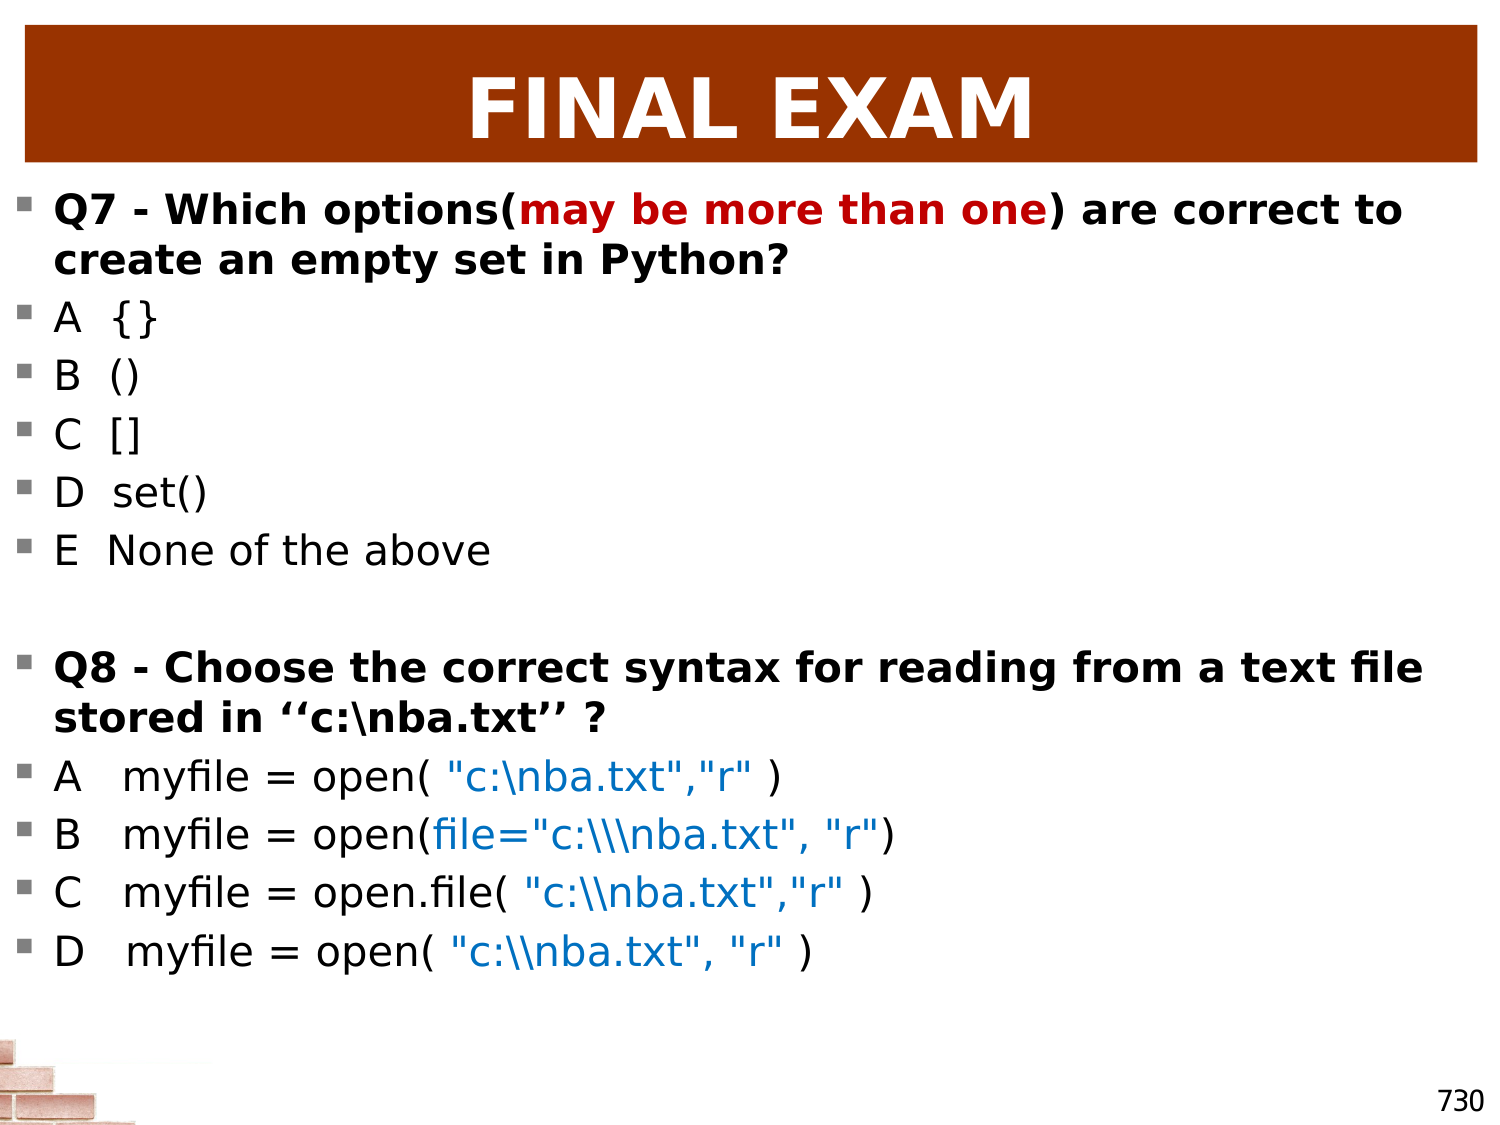

# FINAL EXAM
Q7 - Which options(may be more than one) are correct to create an empty set in Python?
A  {}
B  ()
C  []
D  set()
E  None of the above

Q8 - Choose the correct syntax for reading from a text file stored in ‘‘c:\nba.txt’’ ?
A   myfile = open( "c:\nba.txt","r" )
B   myfile = open(file="c:\\\nba.txt", "r")
C   myfile = open.file( "c:\\nba.txt","r" )
D   myfile = open( "c:\\nba.txt", "r" )

730